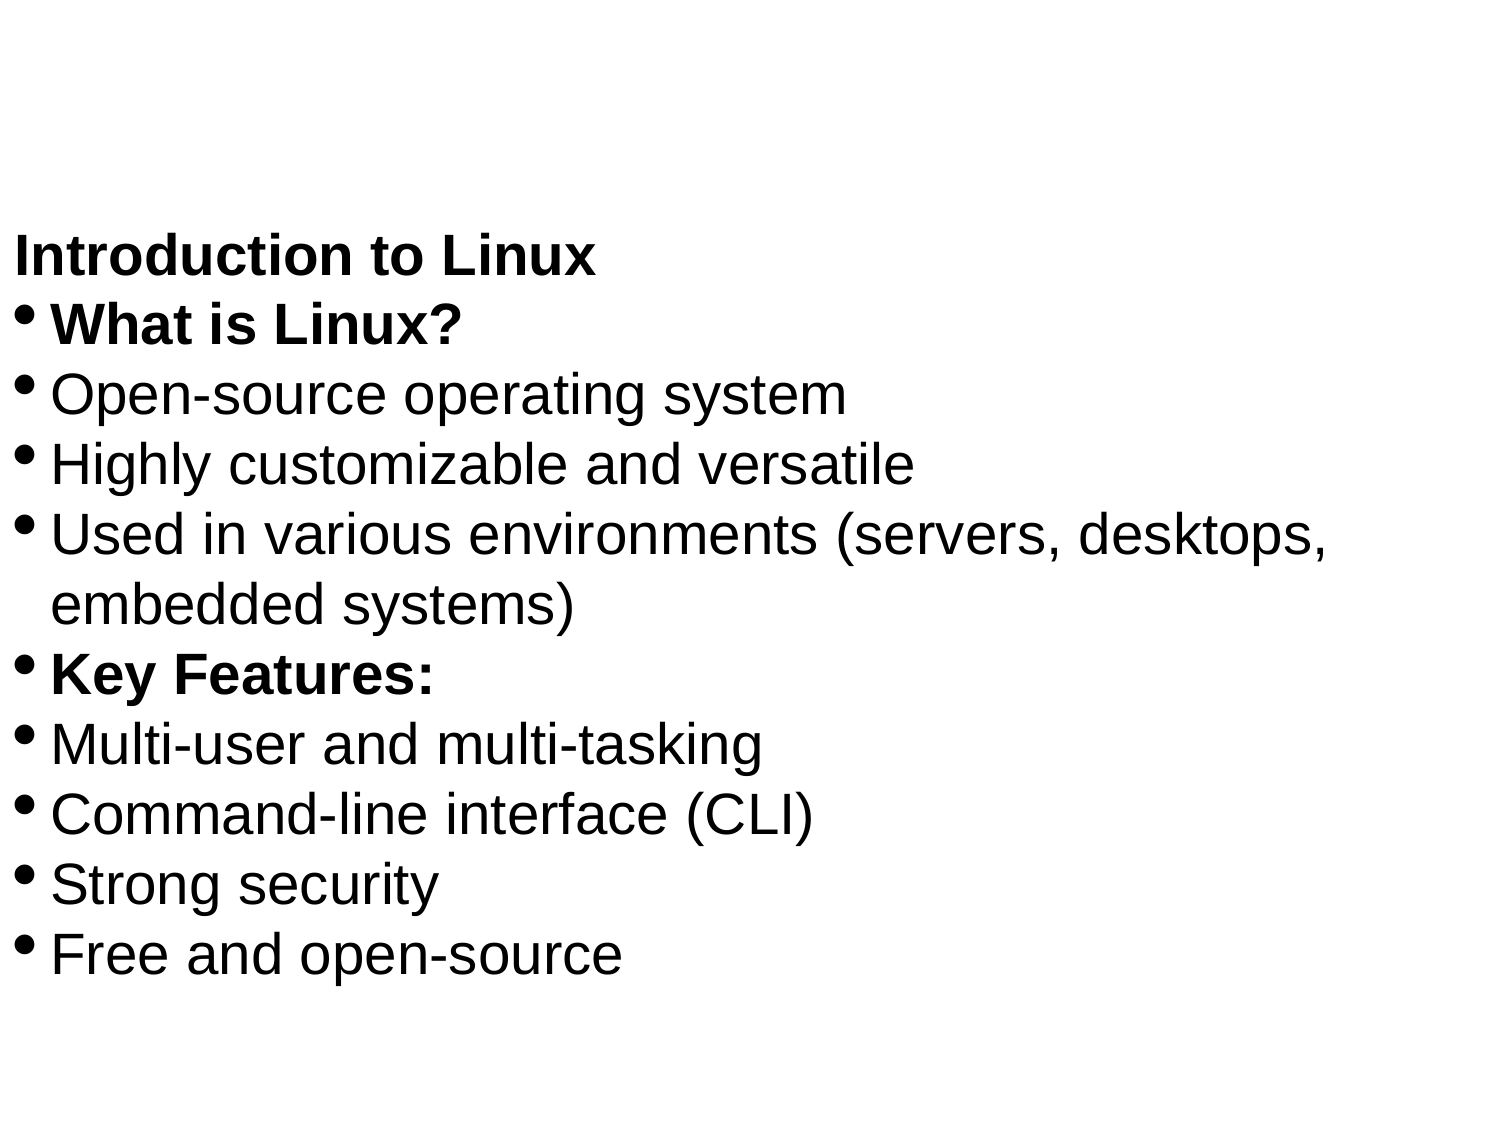

Introduction to Linux
What is Linux?
Open-source operating system
Highly customizable and versatile
Used in various environments (servers, desktops, embedded systems)
Key Features:
Multi-user and multi-tasking
Command-line interface (CLI)
Strong security
Free and open-source